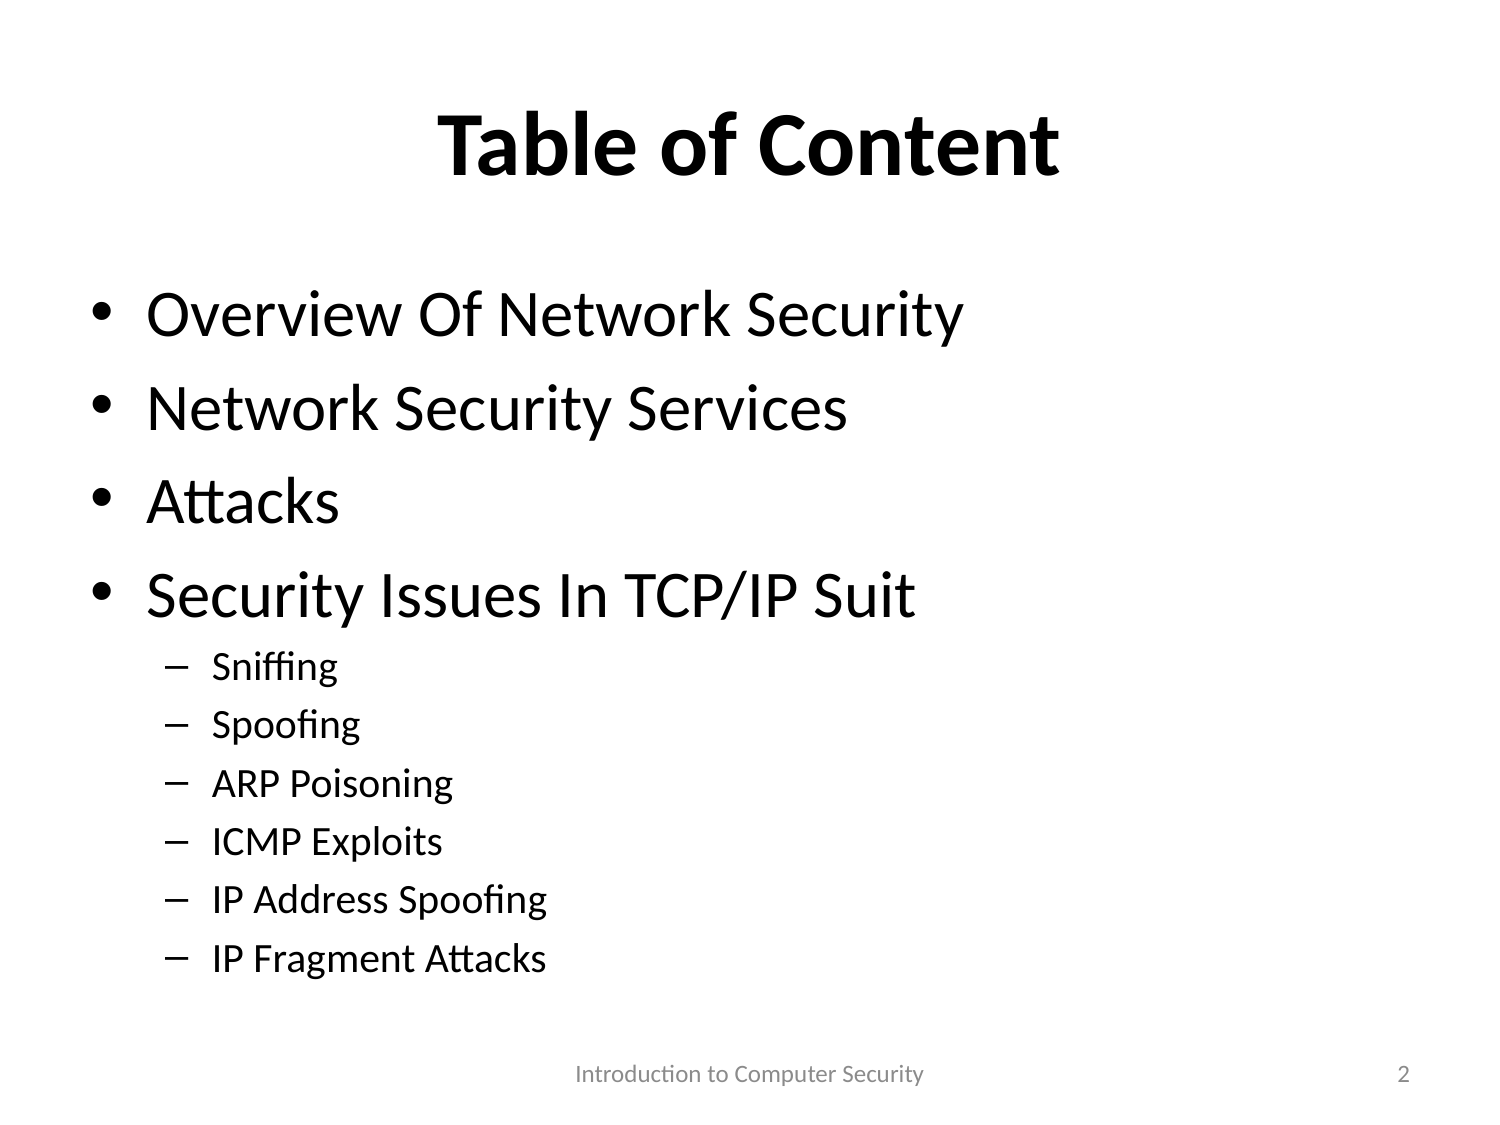

# Table of Content
Overview Of Network Security
Network Security Services
Attacks
Security Issues In TCP/IP Suit
Sniffing
Spoofing
ARP Poisoning
ICMP Exploits
IP Address Spoofing
IP Fragment Attacks
Introduction to Computer Security
2